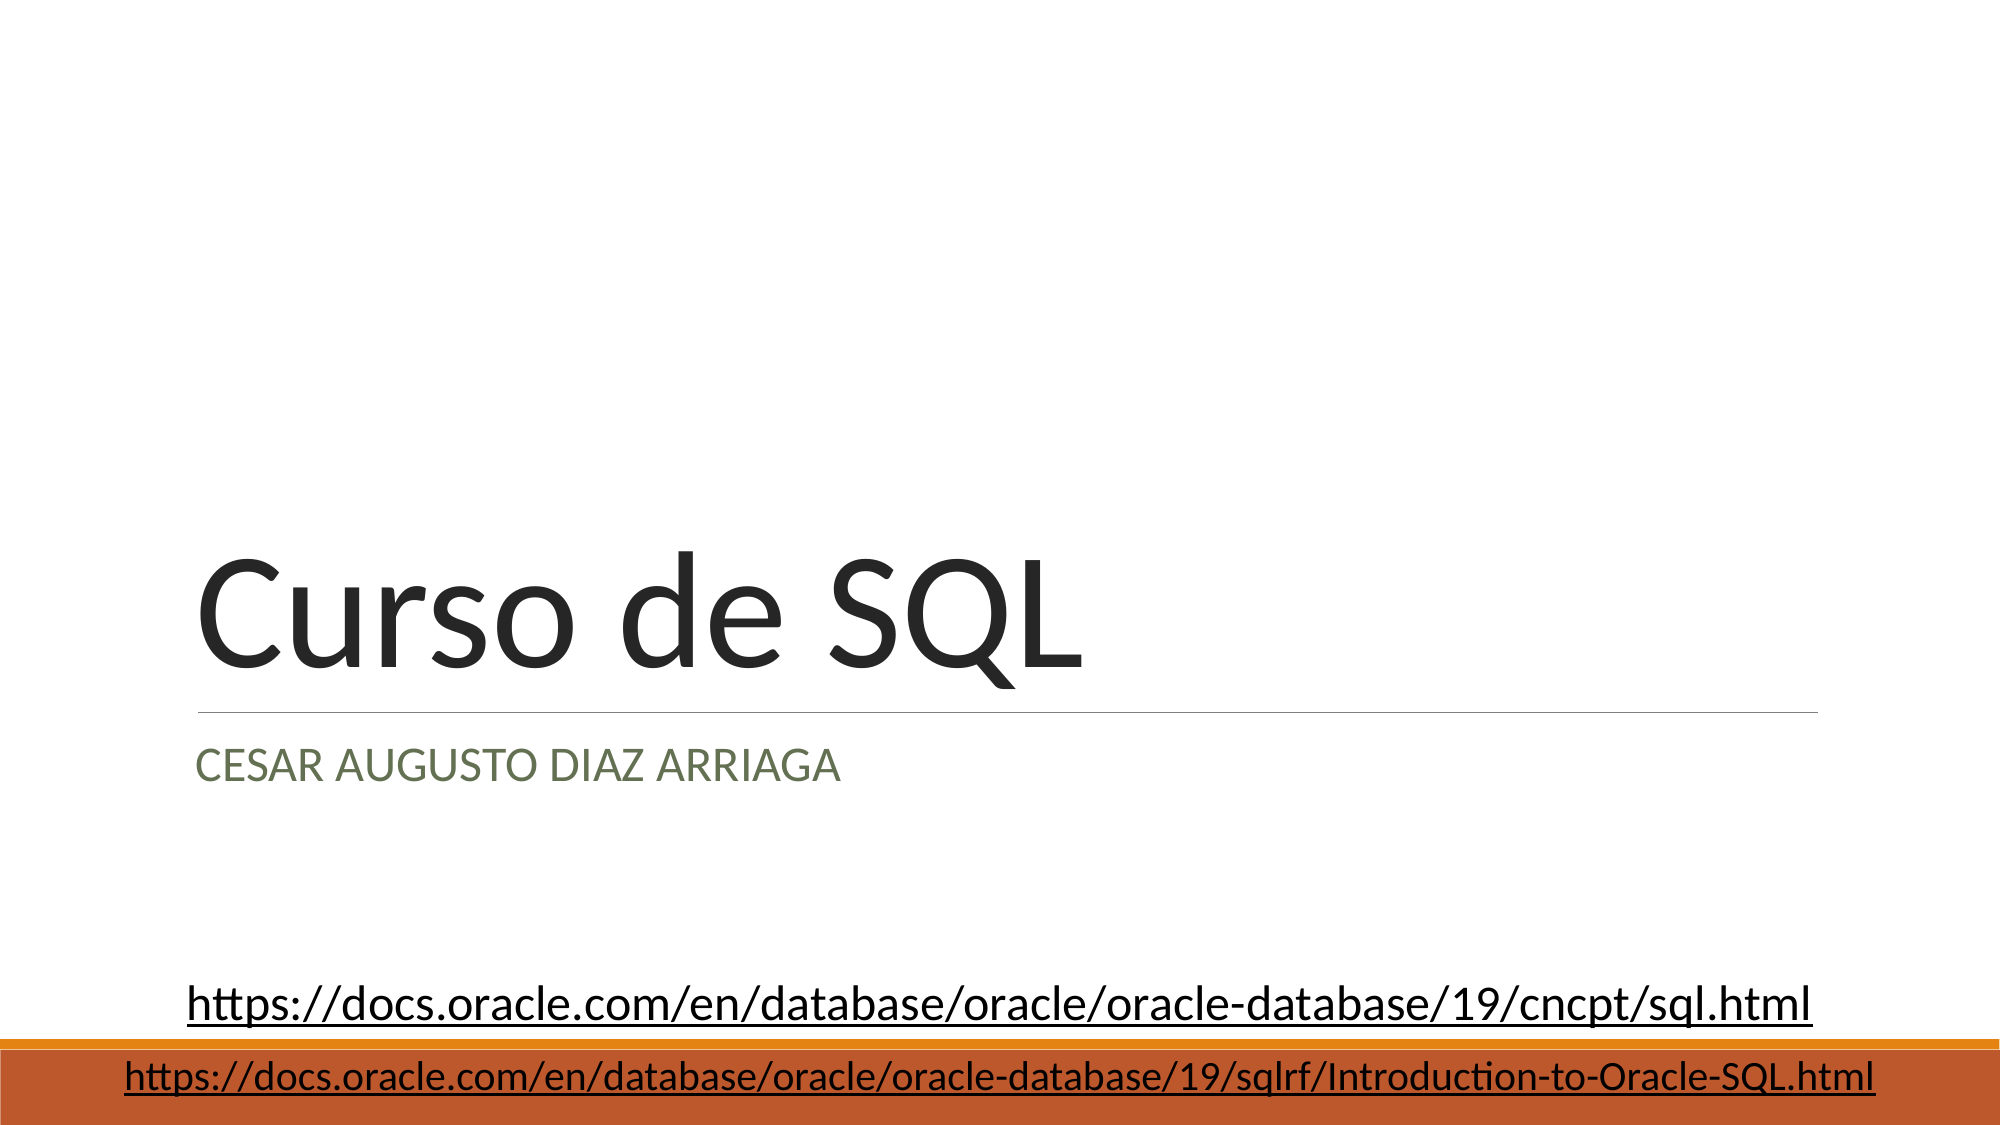

# Curso de SQL
CESAR AUGUSTO DIAZ ARRIAGA
https://docs.oracle.com/en/database/oracle/oracle-database/19/cncpt/sql.html
https://docs.oracle.com/en/database/oracle/oracle-database/19/sqlrf/Introduction-to-Oracle-SQL.html